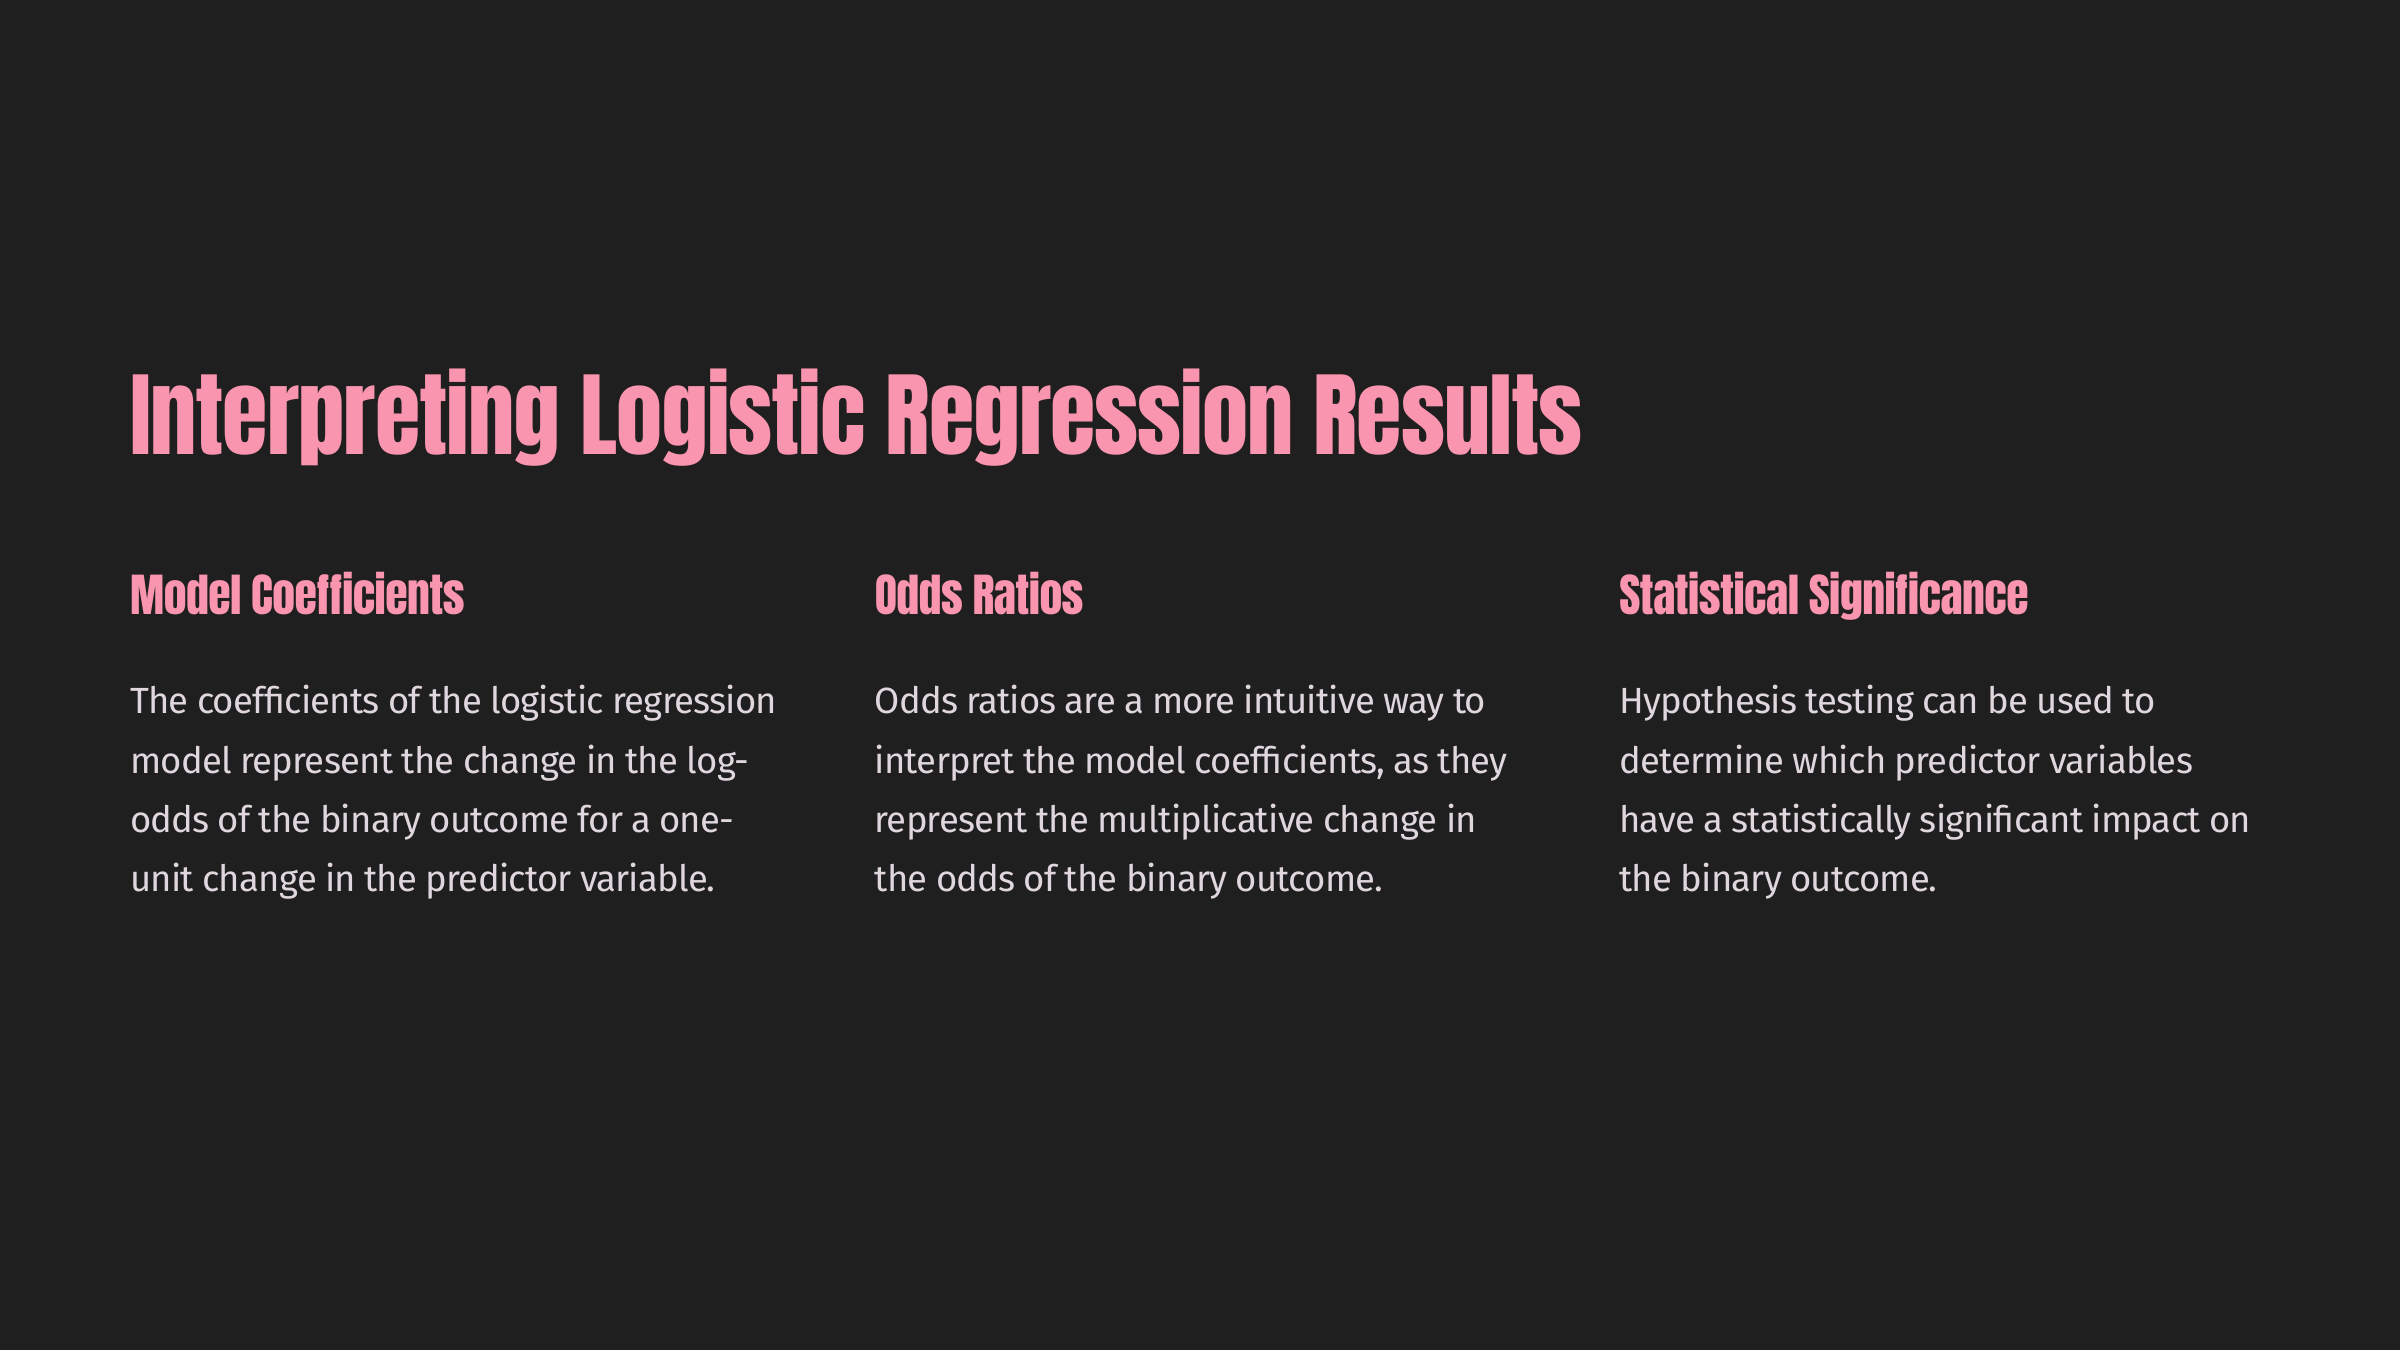

Interpreting Logistic Regression Results
Model Coefficients
Odds Ratios
Statistical Significance
The coefficients of the logistic regression model represent the change in the log-odds of the binary outcome for a one-unit change in the predictor variable.
Odds ratios are a more intuitive way to interpret the model coefficients, as they represent the multiplicative change in the odds of the binary outcome.
Hypothesis testing can be used to determine which predictor variables have a statistically significant impact on the binary outcome.